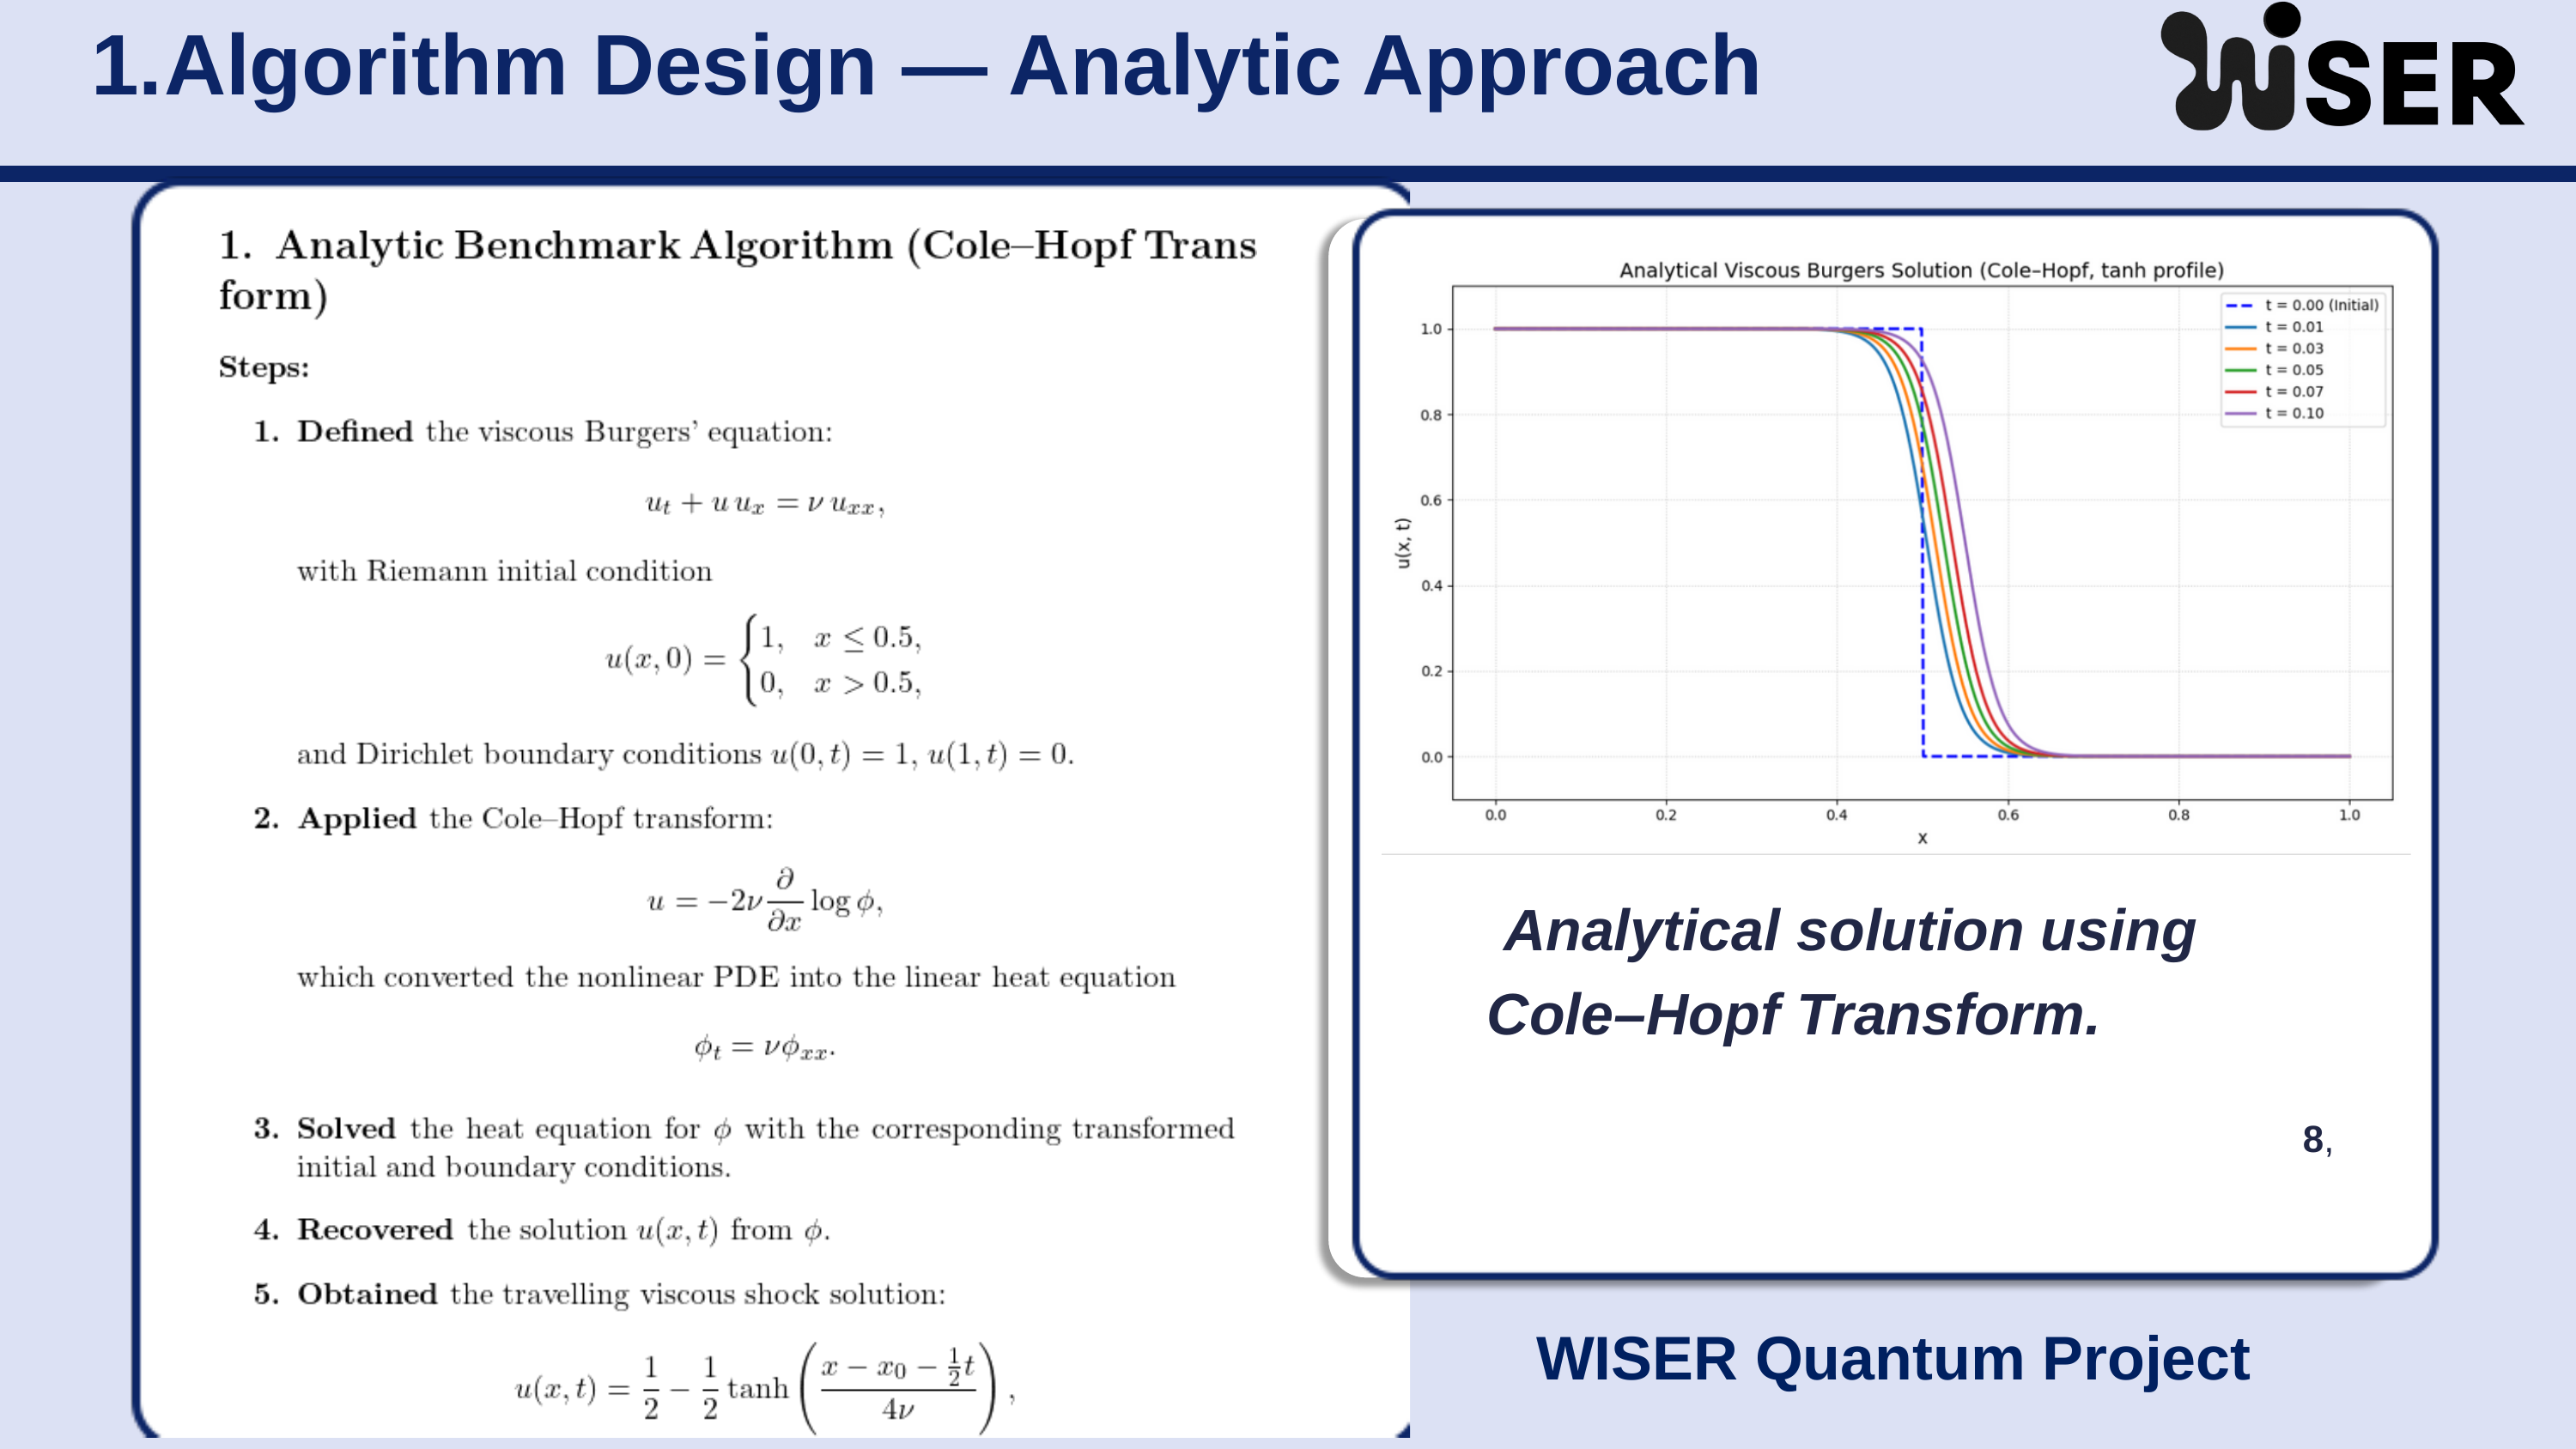

Algorithm Design — Analytic Approach

 Analytical solution using Cole–Hopf Transform.
8,
WISER Quantum Project